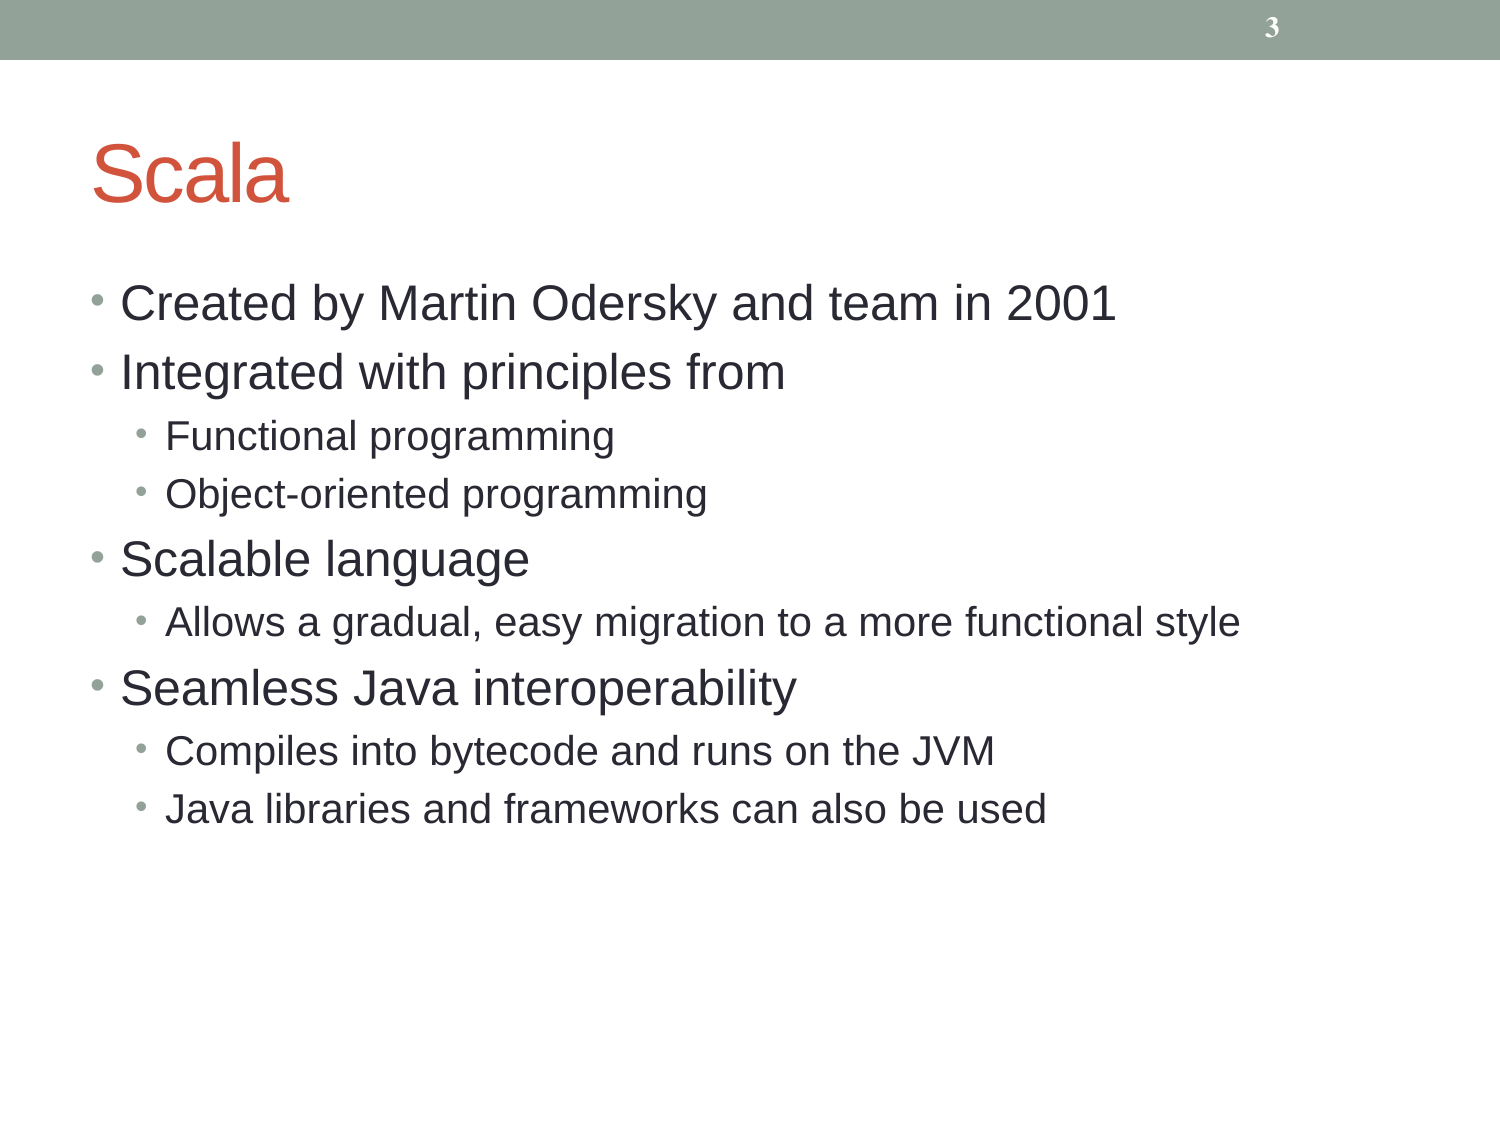

3
# Scala
Created by Martin Odersky and team in 2001
Integrated with principles from
Functional programming
Object-oriented programming
Scalable language
Allows a gradual, easy migration to a more functional style
Seamless Java interoperability
Compiles into bytecode and runs on the JVM
Java libraries and frameworks can also be used